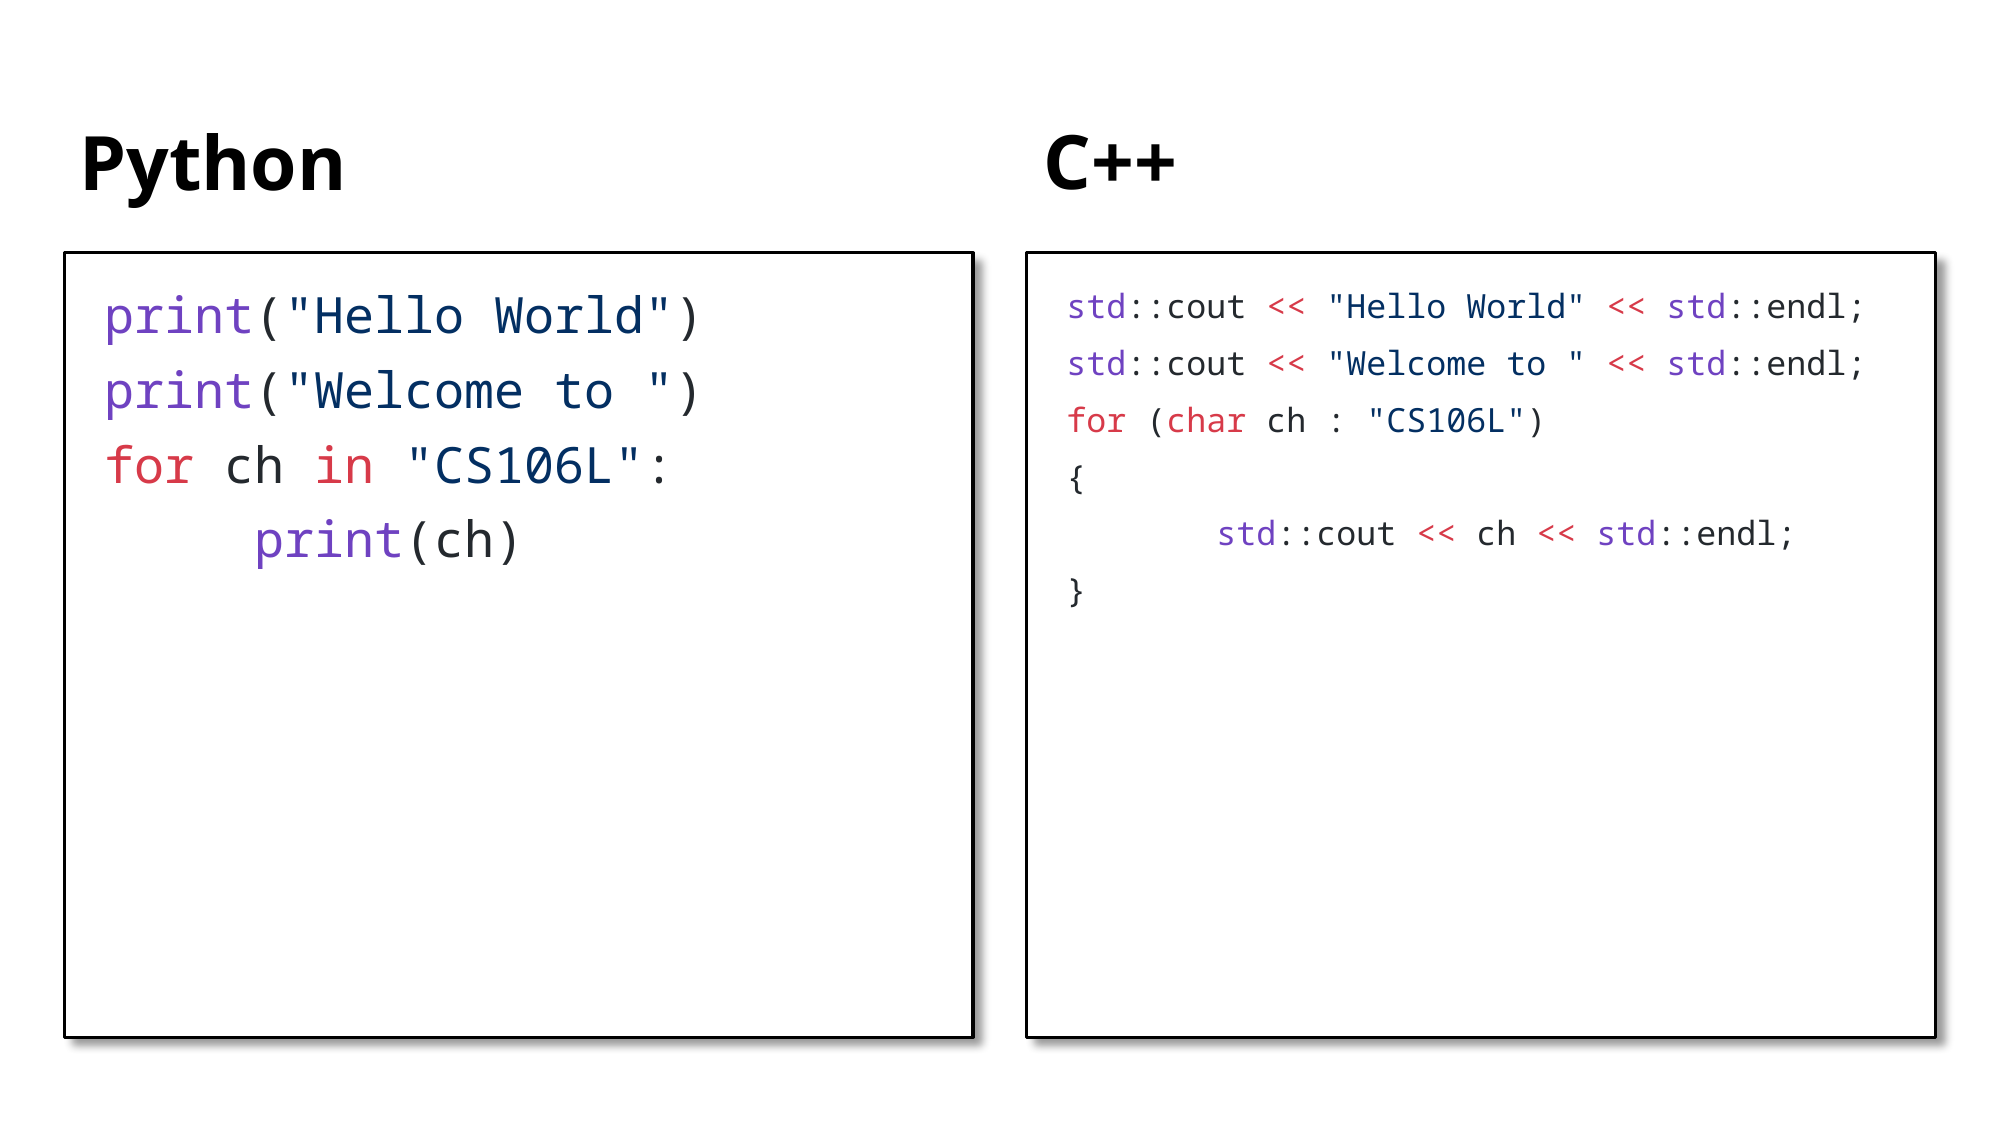

C++
# Python
print("Hello World")
print("Welcome to ")
for ch in "CS106L":
	print(ch)
std::cout << "Hello World" << std::endl;
std::cout << "Welcome to " << std::endl;
for (char ch : "CS106L")
{
	std::cout << ch << std::endl;
}